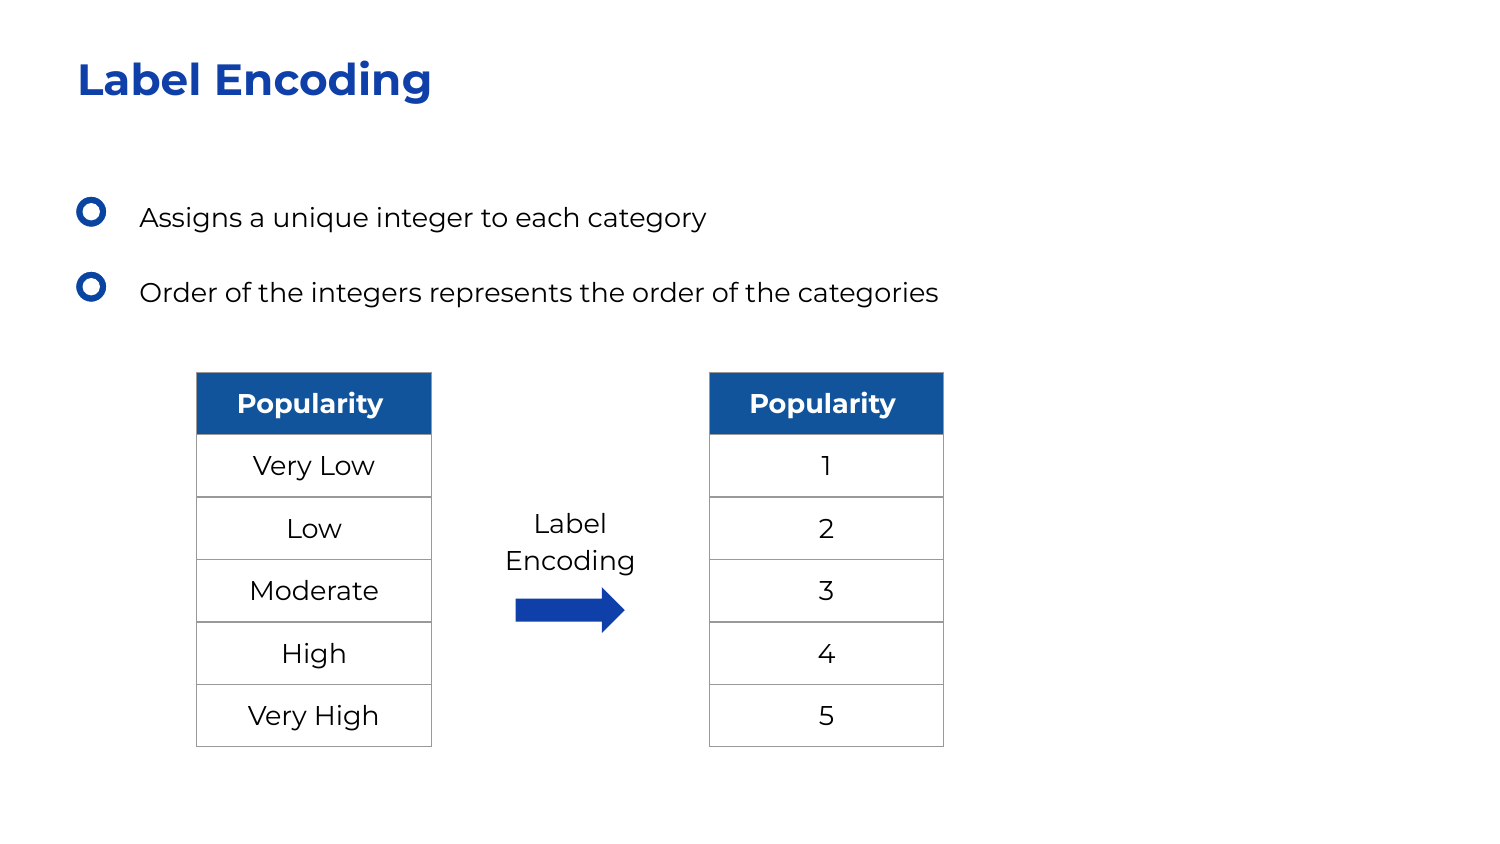

Label Encoding
Assigns a unique integer to each category

Order of the integers represents the order of the categories

| Popularity |
| --- |
| Very Low |
| Low |
| Moderate |
| High |
| Very High |
| Popularity |
| --- |
| 1 |
| 2 |
| 3 |
| 4 |
| 5 |
Label
Encoding